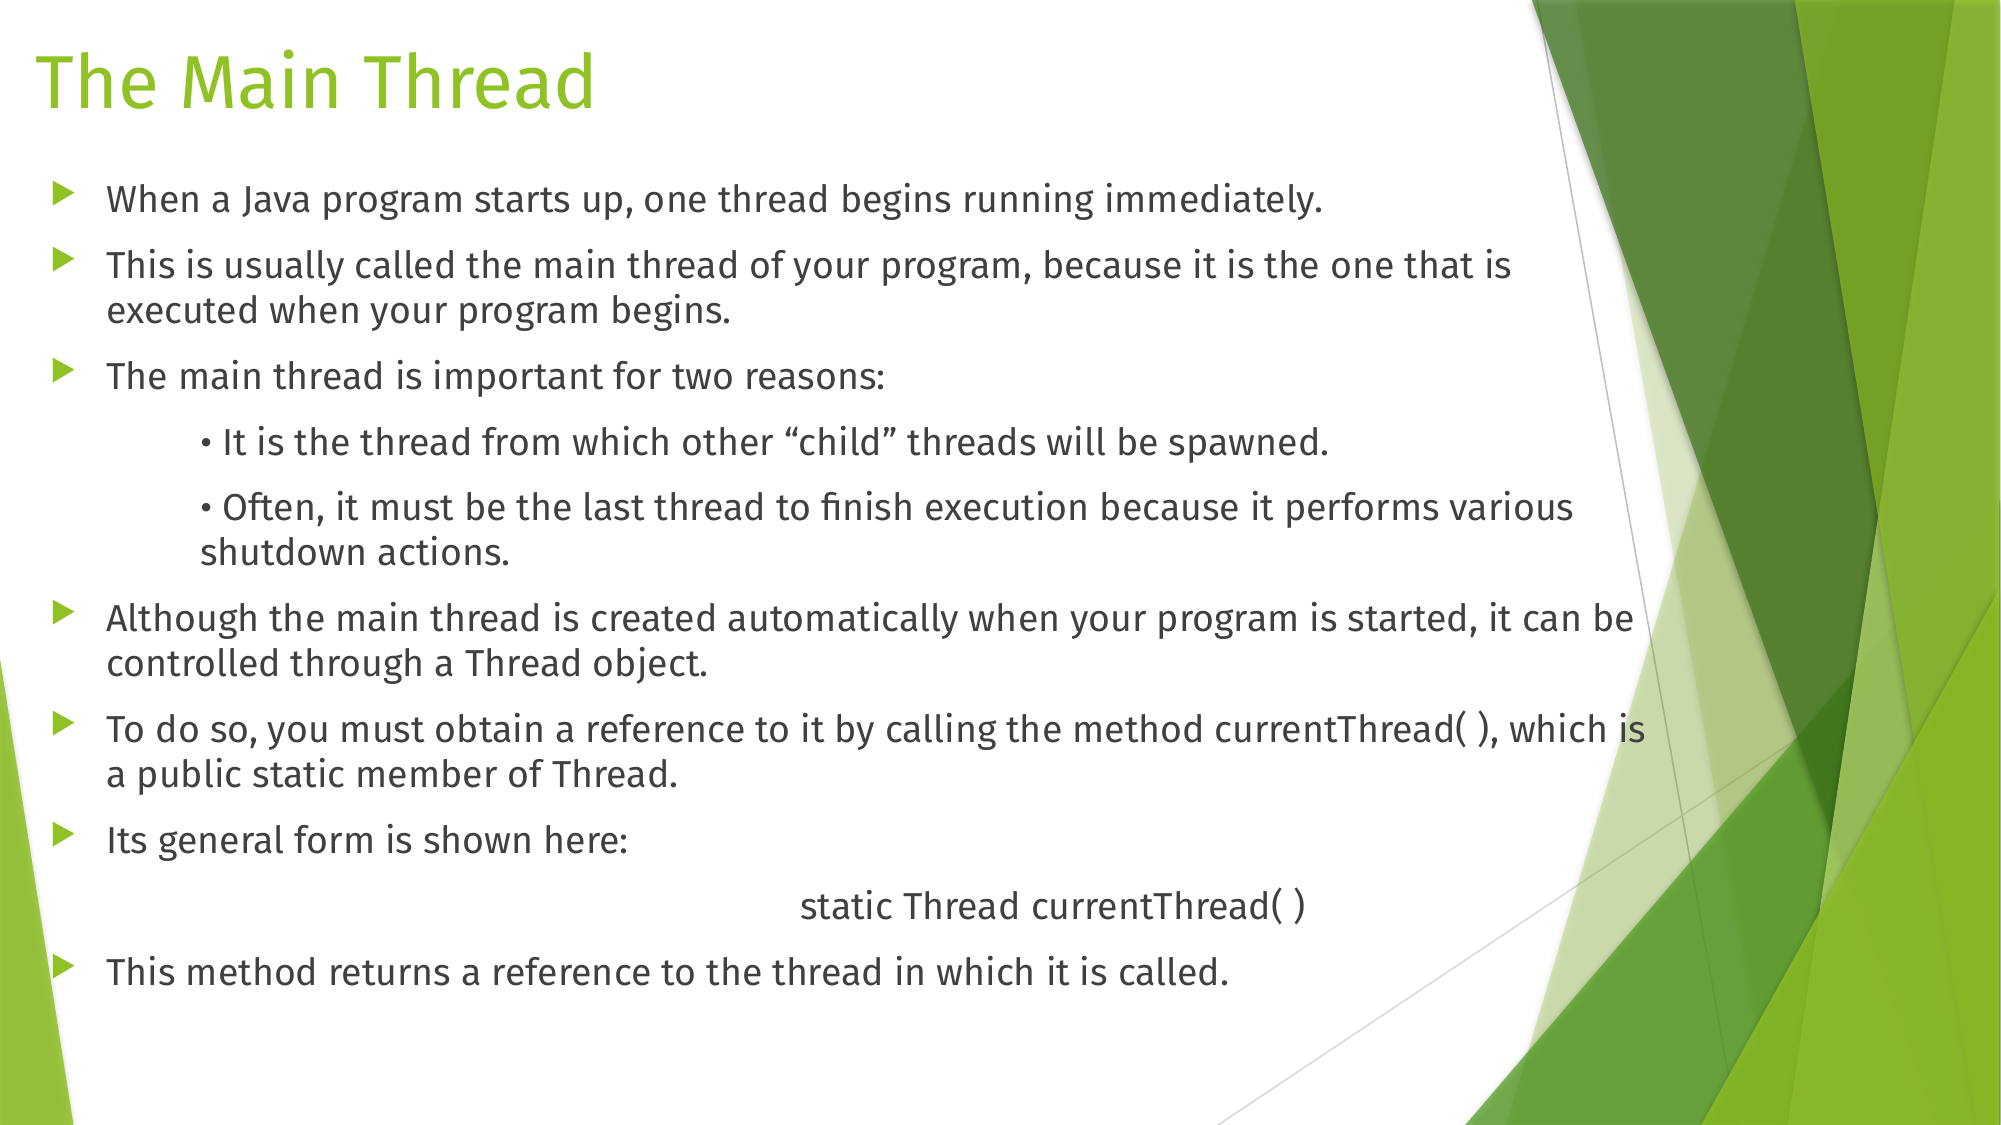

# The Main Thread
When a Java program starts up, one thread begins running immediately.
This is usually called the main thread of your program, because it is the one that is executed when your program begins.
The main thread is important for two reasons:
	• It is the thread from which other “child” threads will be spawned.
	• Often, it must be the last thread to finish execution because it performs various 	shutdown actions.
Although the main thread is created automatically when your program is started, it can be controlled through a Thread object.
To do so, you must obtain a reference to it by calling the method currentThread( ), which is a public static member of Thread.
Its general form is shown here:
					static Thread currentThread( )
This method returns a reference to the thread in which it is called.